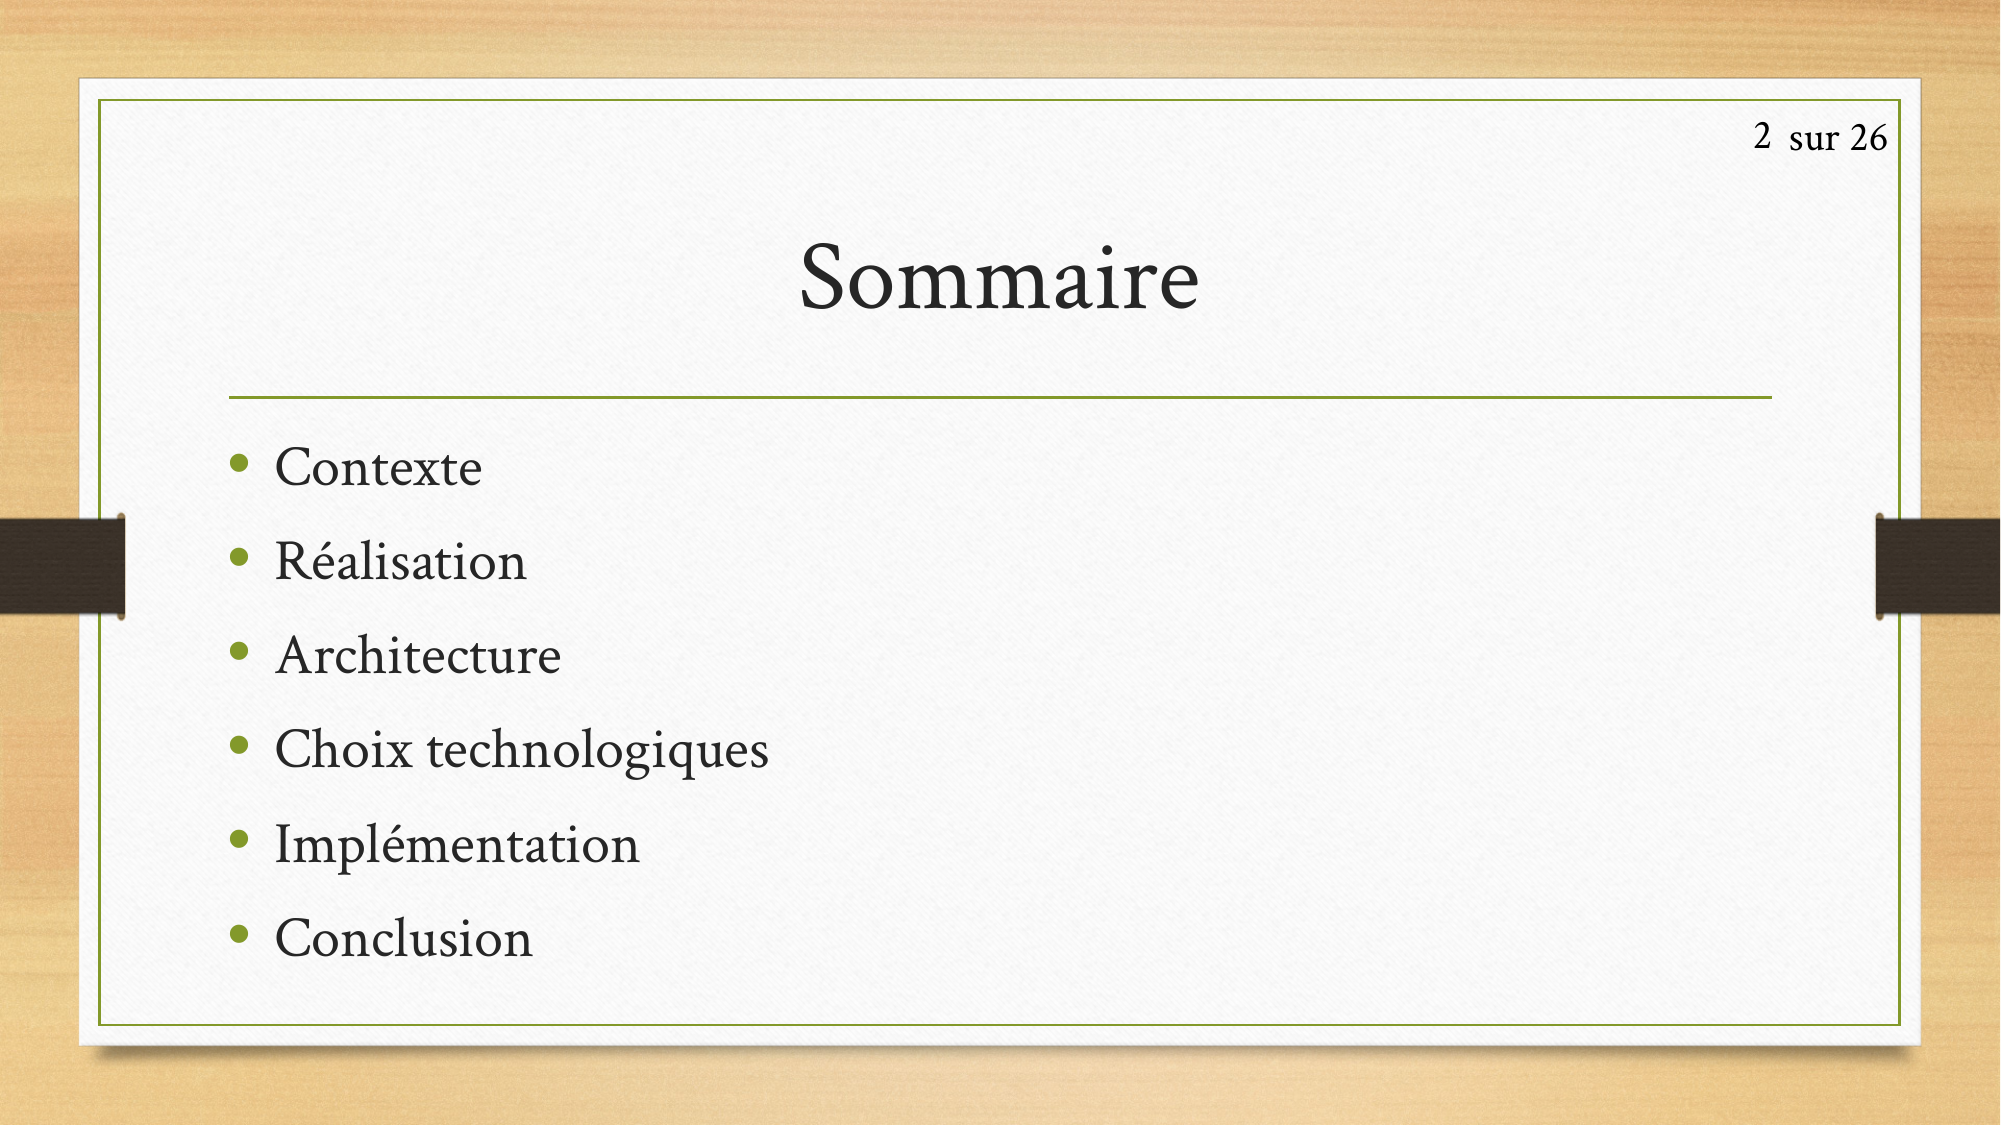

sur 26
2
# Sommaire
Contexte
Réalisation
Architecture
Choix technologiques
Implémentation
Conclusion